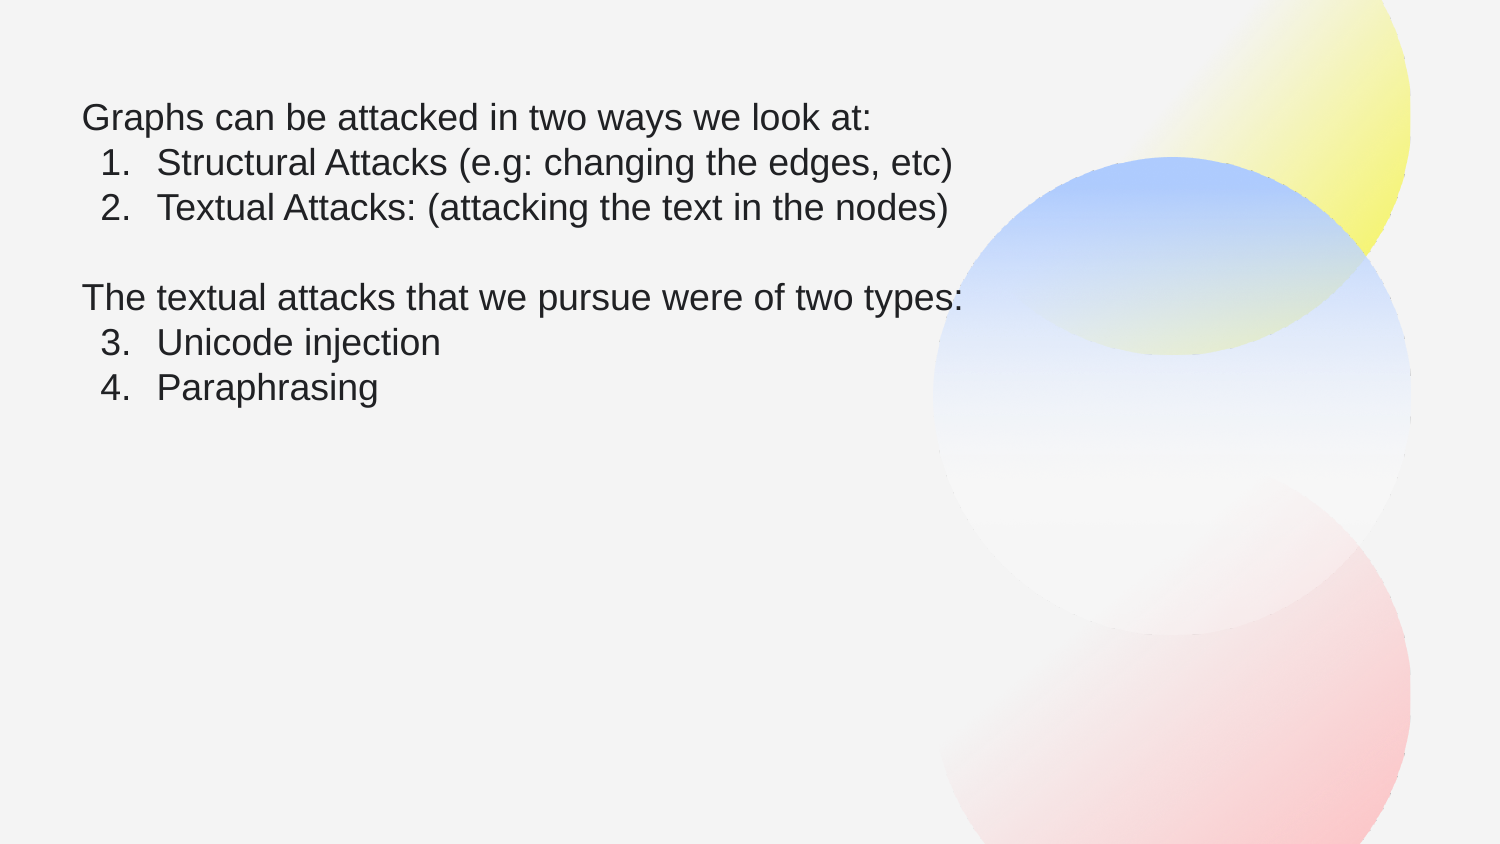

Graphs can be attacked in two ways we look at:
Structural Attacks (e.g: changing the edges, etc)
Textual Attacks: (attacking the text in the nodes)

The textual attacks that we pursue were of two types:
Unicode injection
Paraphrasing